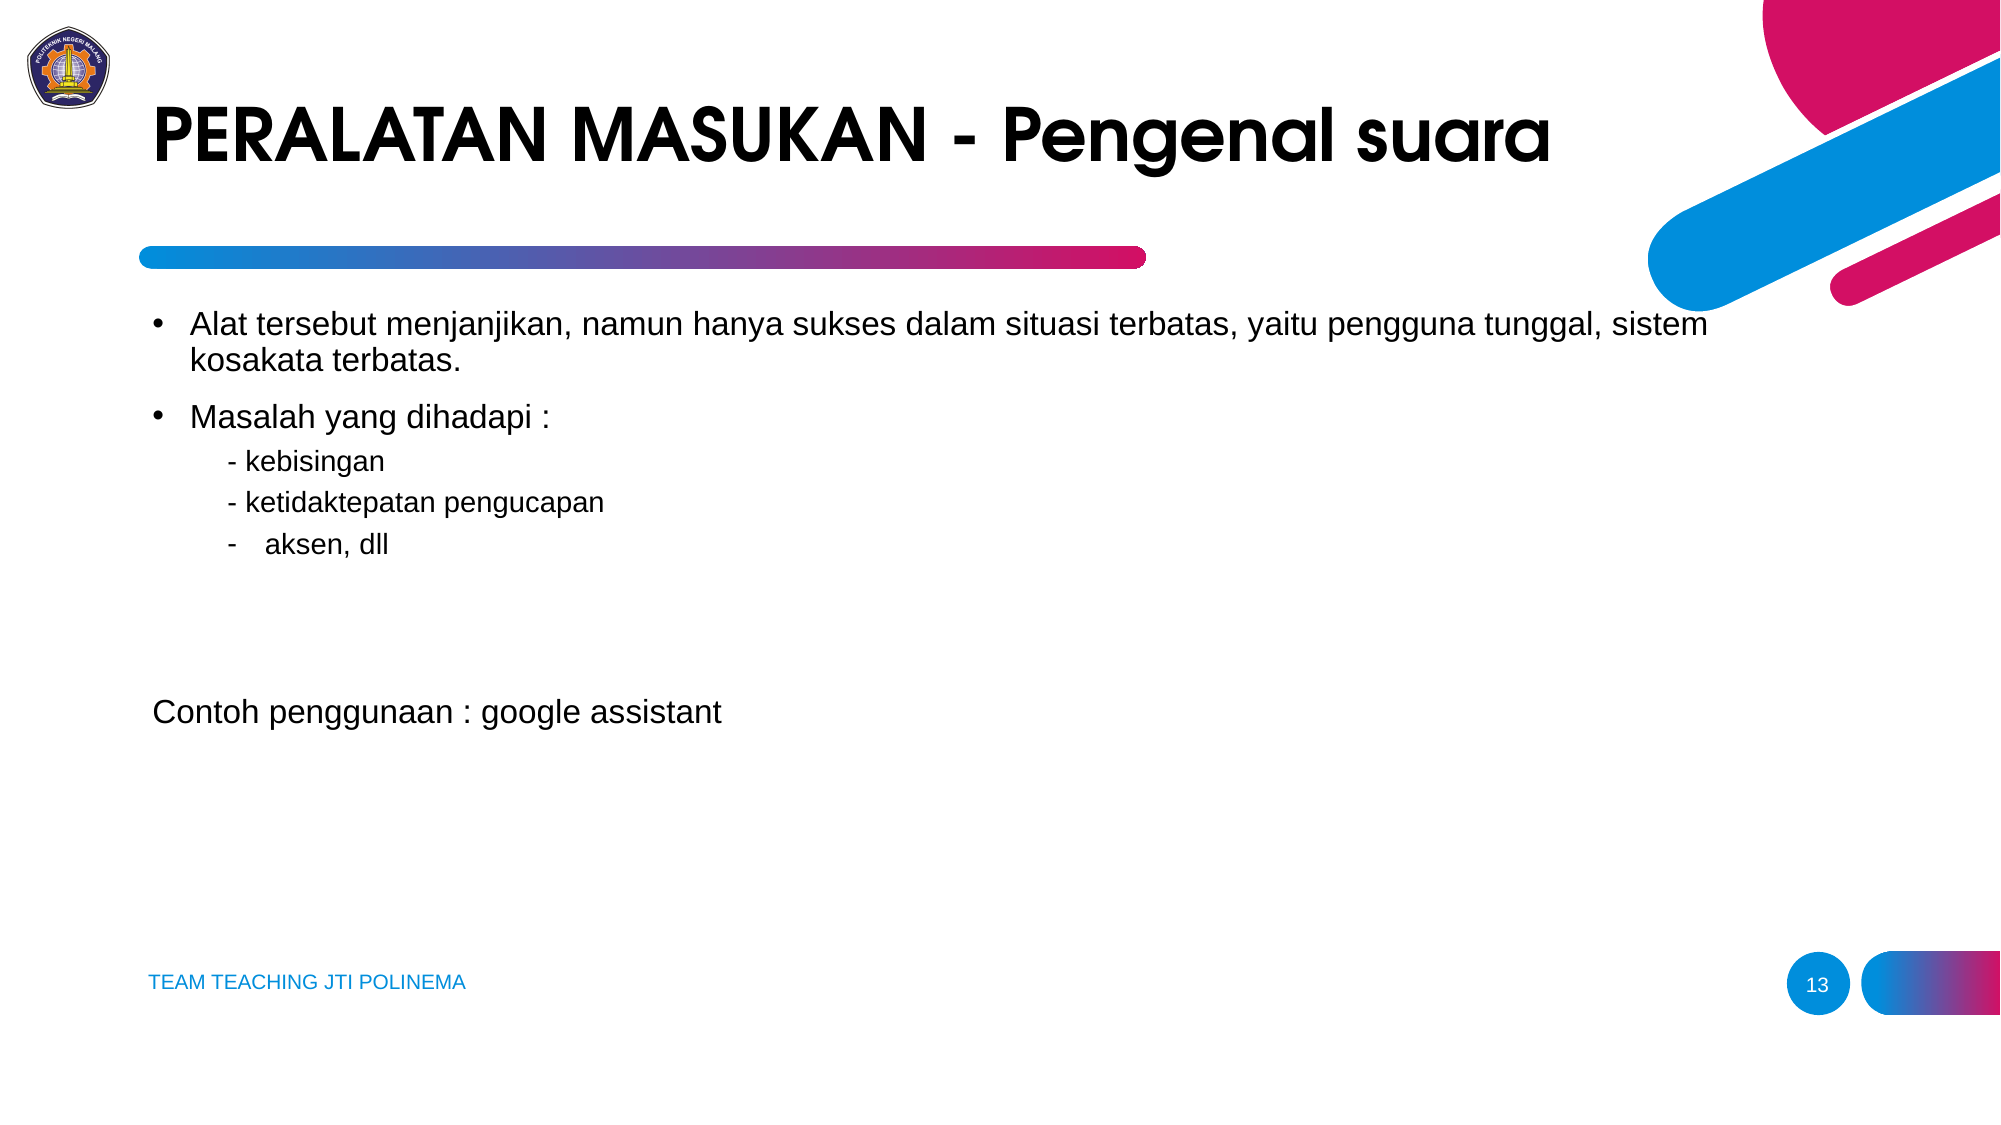

# PERALATAN MASUKAN - Pengenal suara
Alat tersebut menjanjikan, namun hanya sukses dalam situasi terbatas, yaitu pengguna tunggal, sistem kosakata terbatas.
Masalah yang dihadapi :
- kebisingan
- ketidaktepatan pengucapan
aksen, dll

Contoh penggunaan : google assistant
TEAM TEACHING JTI POLINEMA
13